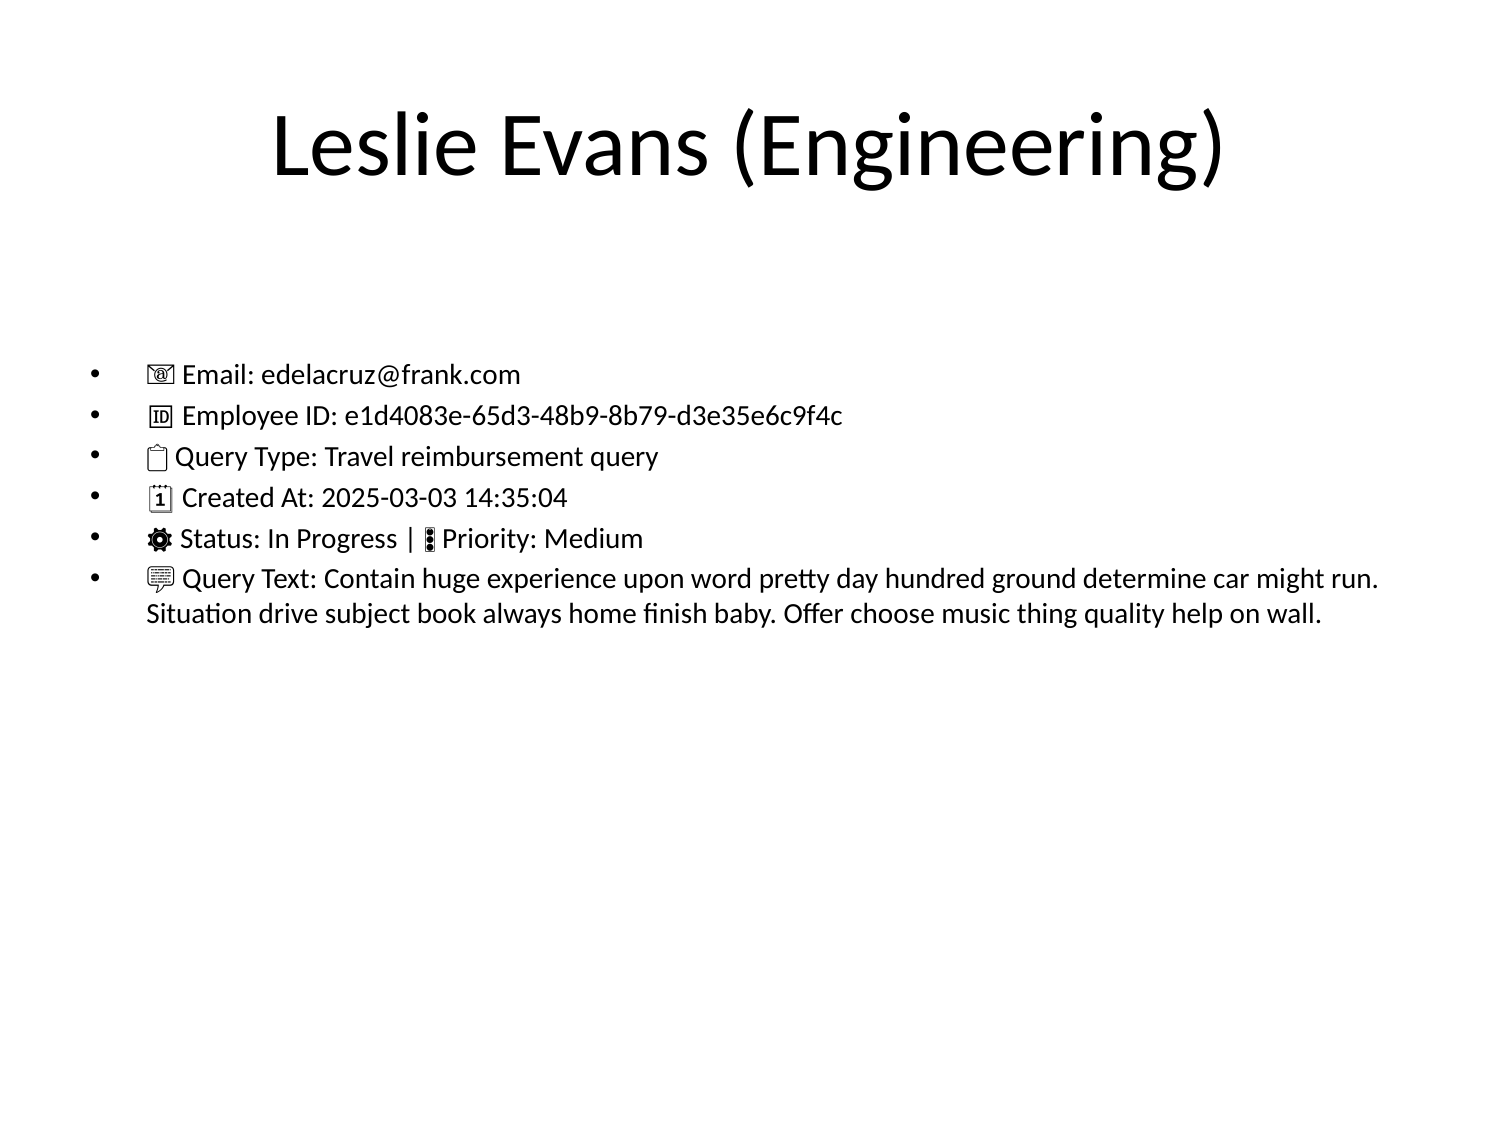

# Leslie Evans (Engineering)

📧 Email: edelacruz@frank.com
🆔 Employee ID: e1d4083e-65d3-48b9-8b79-d3e35e6c9f4c
📋 Query Type: Travel reimbursement query
🗓 Created At: 2025-03-03 14:35:04
⚙ Status: In Progress | 🚦 Priority: Medium
💬 Query Text: Contain huge experience upon word pretty day hundred ground determine car might run. Situation drive subject book always home finish baby. Offer choose music thing quality help on wall.